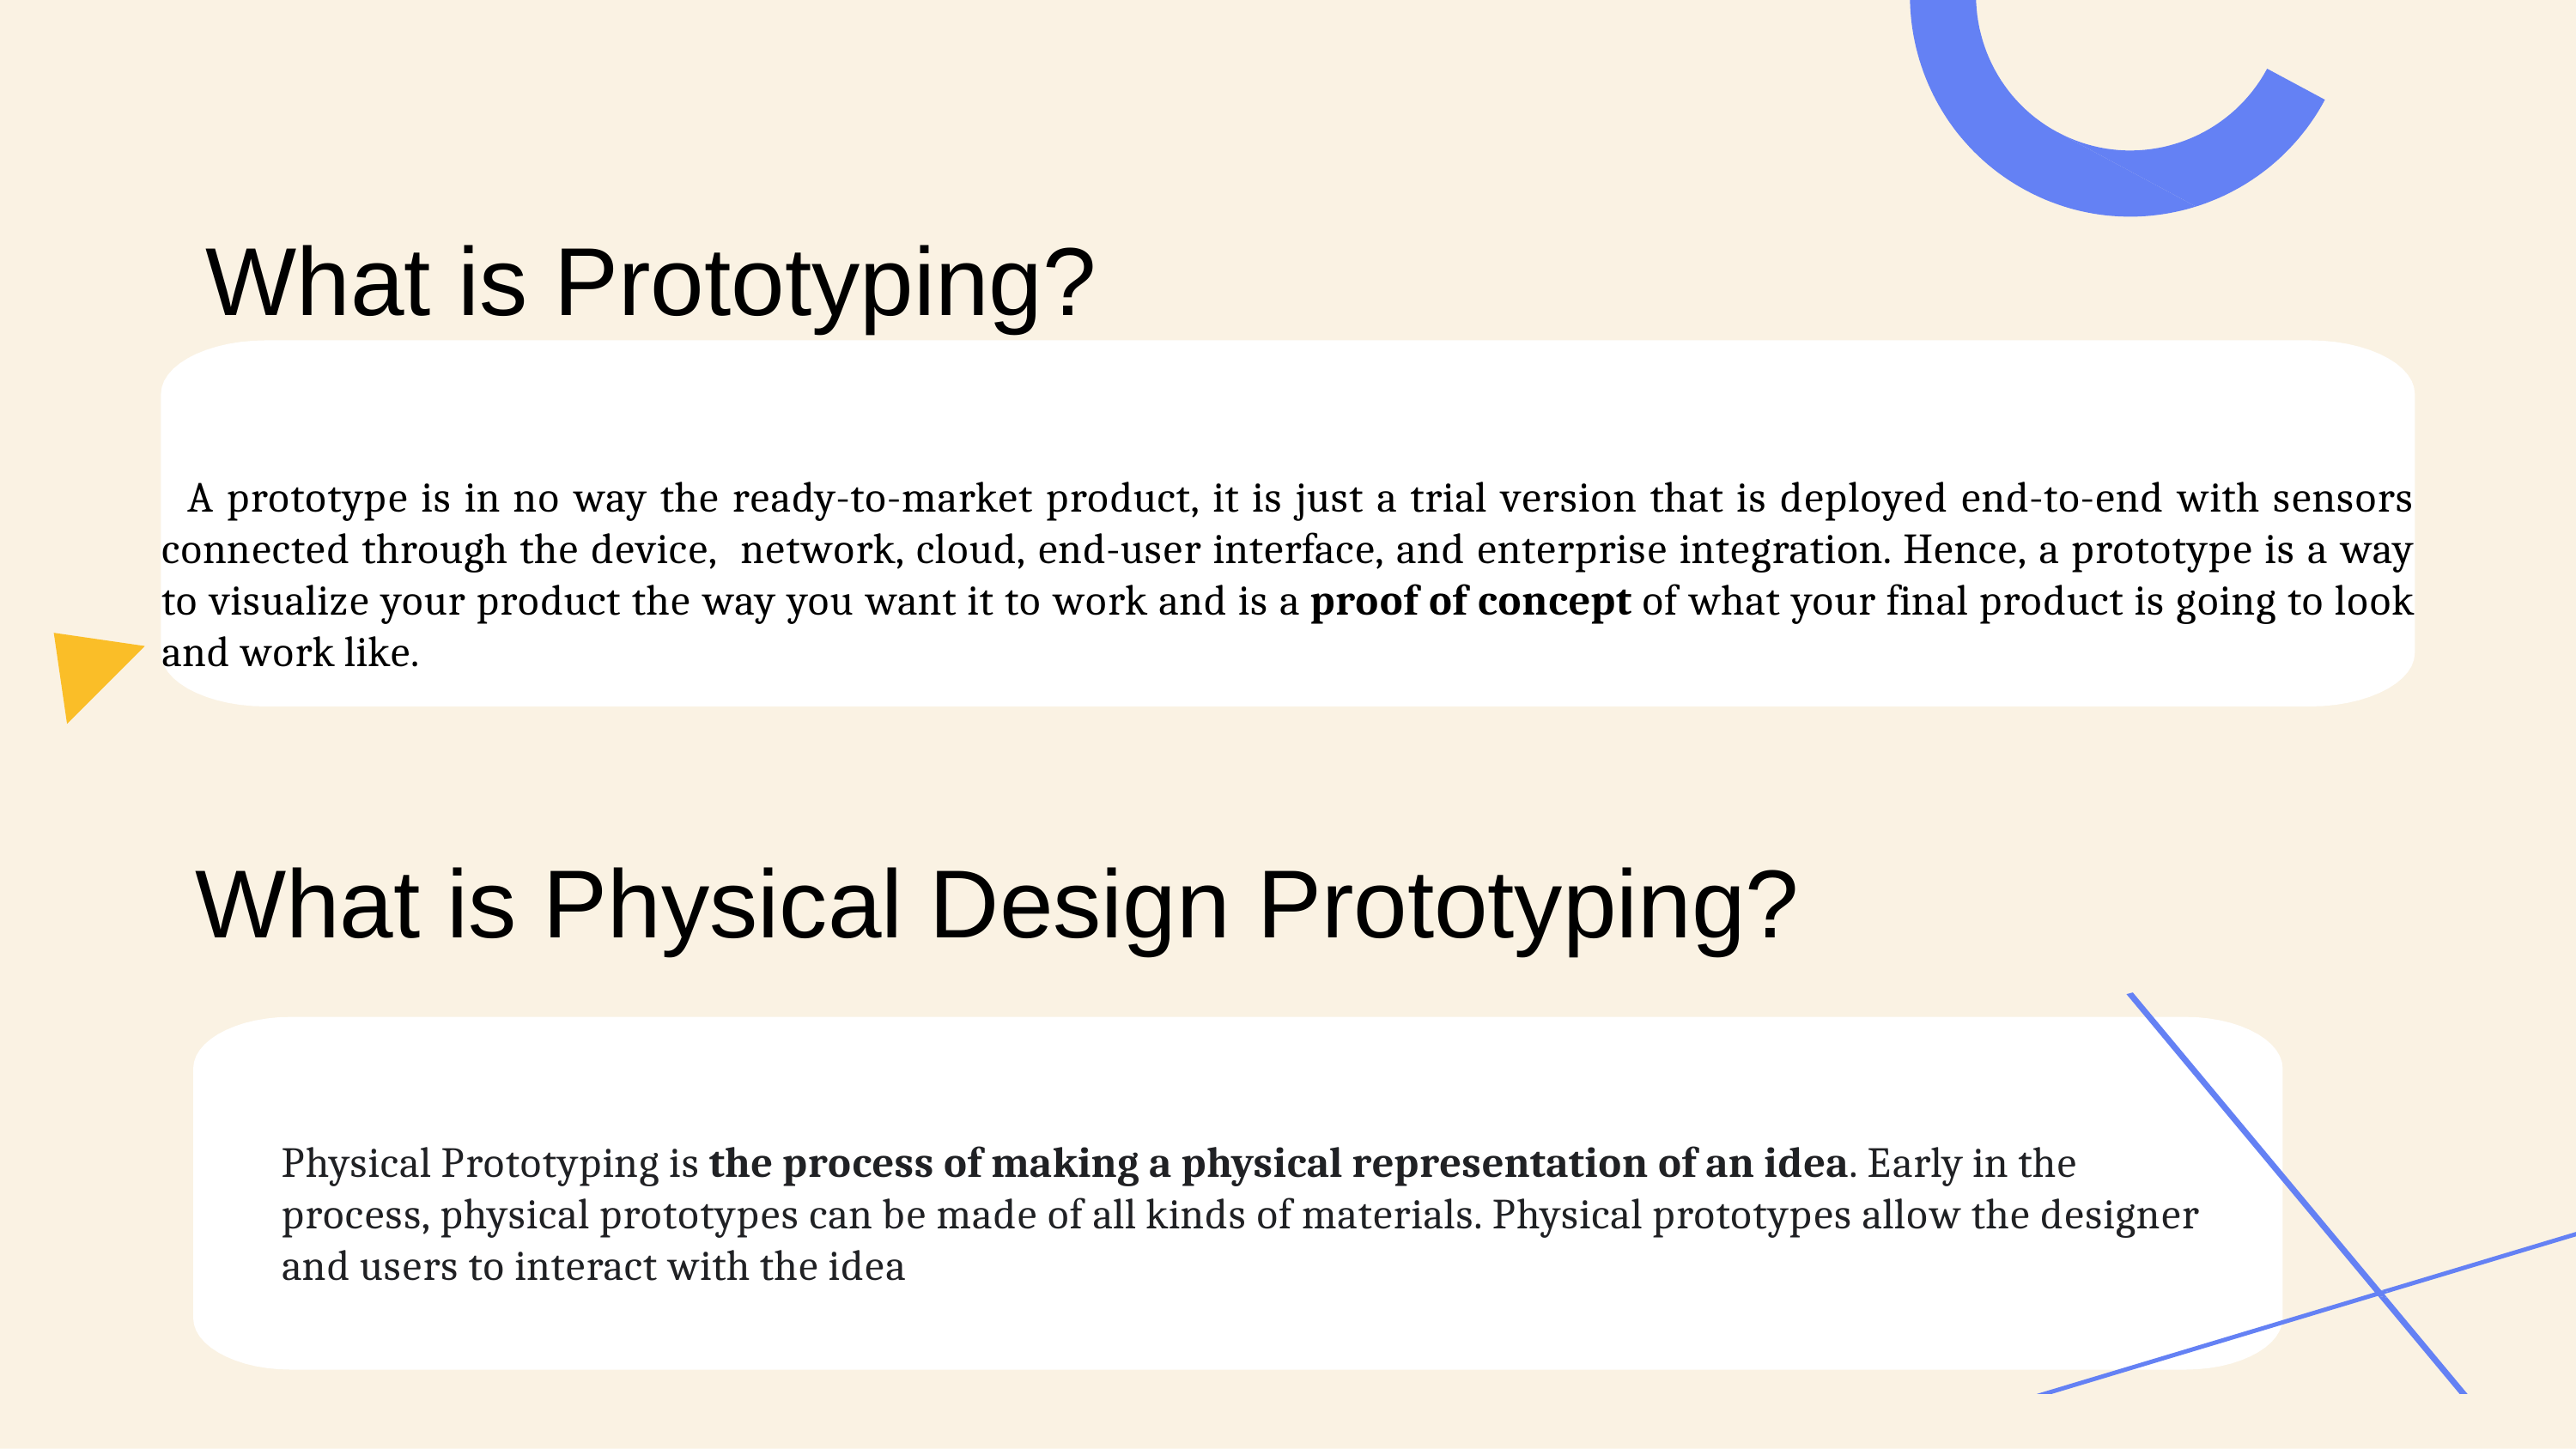

# What is Prototyping?

  A prototype is in no way the ready-to-market product, it is just a trial version that is deployed end-to-end with sensors connected through the device,  network, cloud, end-user interface, and enterprise integration. Hence, a prototype is a way to visualize your product the way you want it to work and is a proof of concept of what your final product is going to look and work like.

What is Physical Design Prototyping?

Physical Prototyping is the process of making a physical representation of an idea. Early in the process, physical prototypes can be made of all kinds of materials. Physical prototypes allow the designer and users to interact with the idea